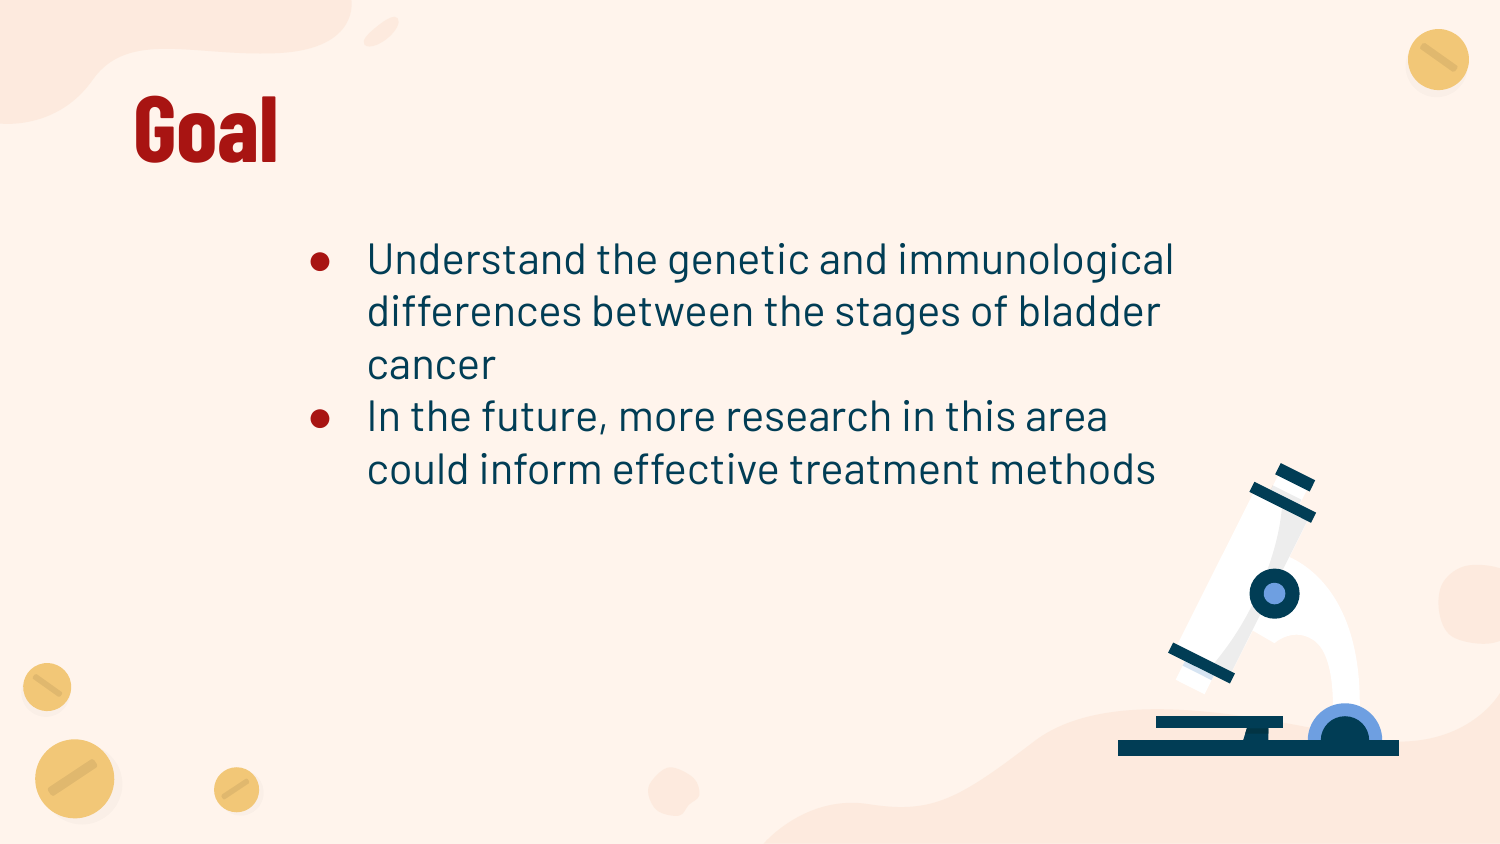

# Goal
Understand the genetic and immunological differences between the stages of bladder cancer
In the future, more research in this area could inform effective treatment methods